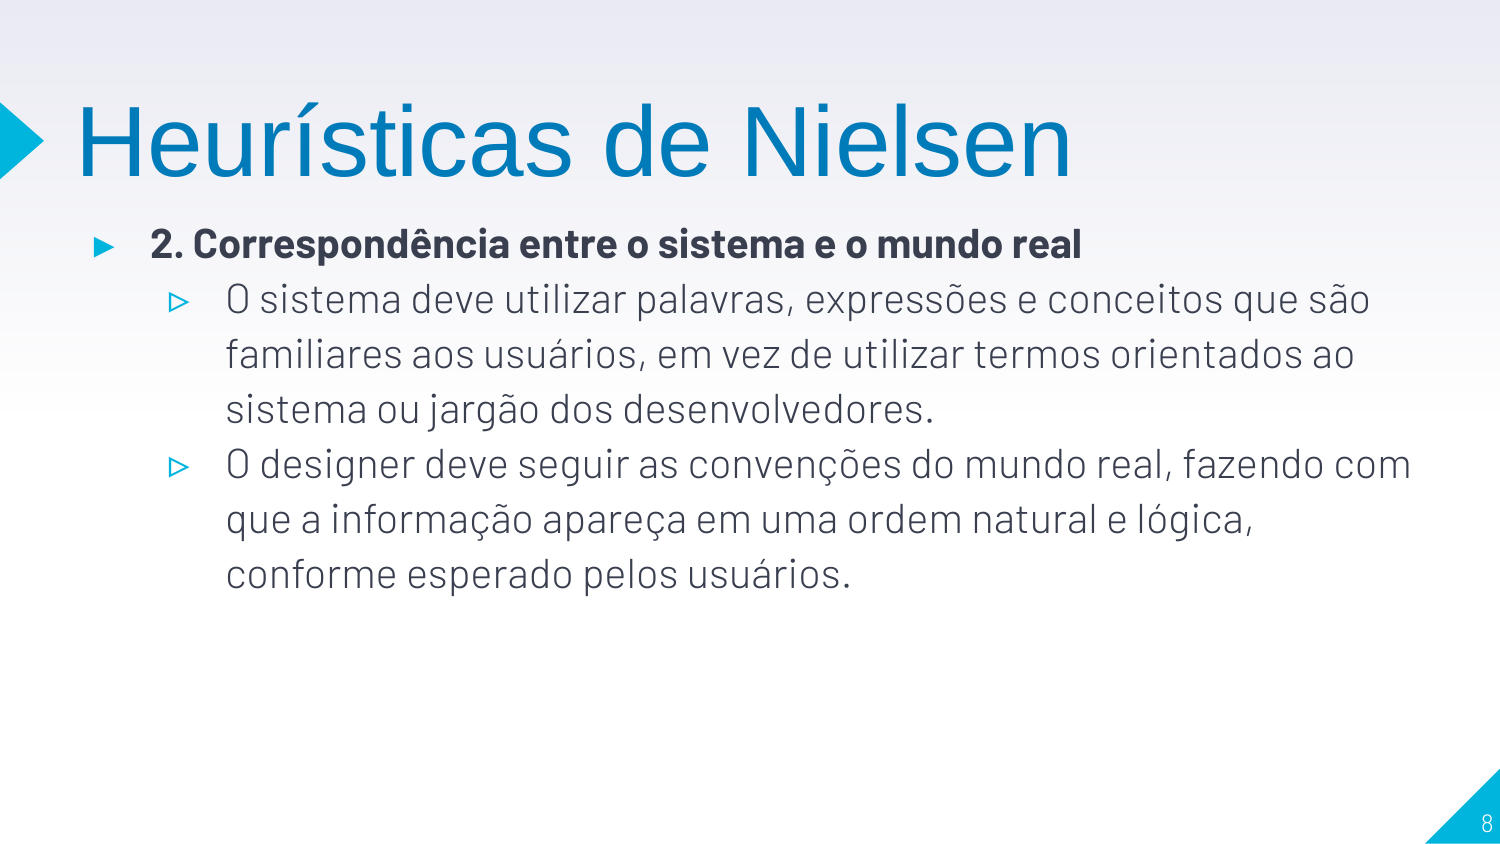

# Heurísticas de Nielsen
2. Correspondência entre o sistema e o mundo real
O sistema deve utilizar palavras, expressões e conceitos que são familiares aos usuários, em vez de utilizar termos orientados ao sistema ou jargão dos desenvolvedores.
O designer deve seguir as convenções do mundo real, fazendo com que a informação apareça em uma ordem natural e lógica, conforme esperado pelos usuários.
8